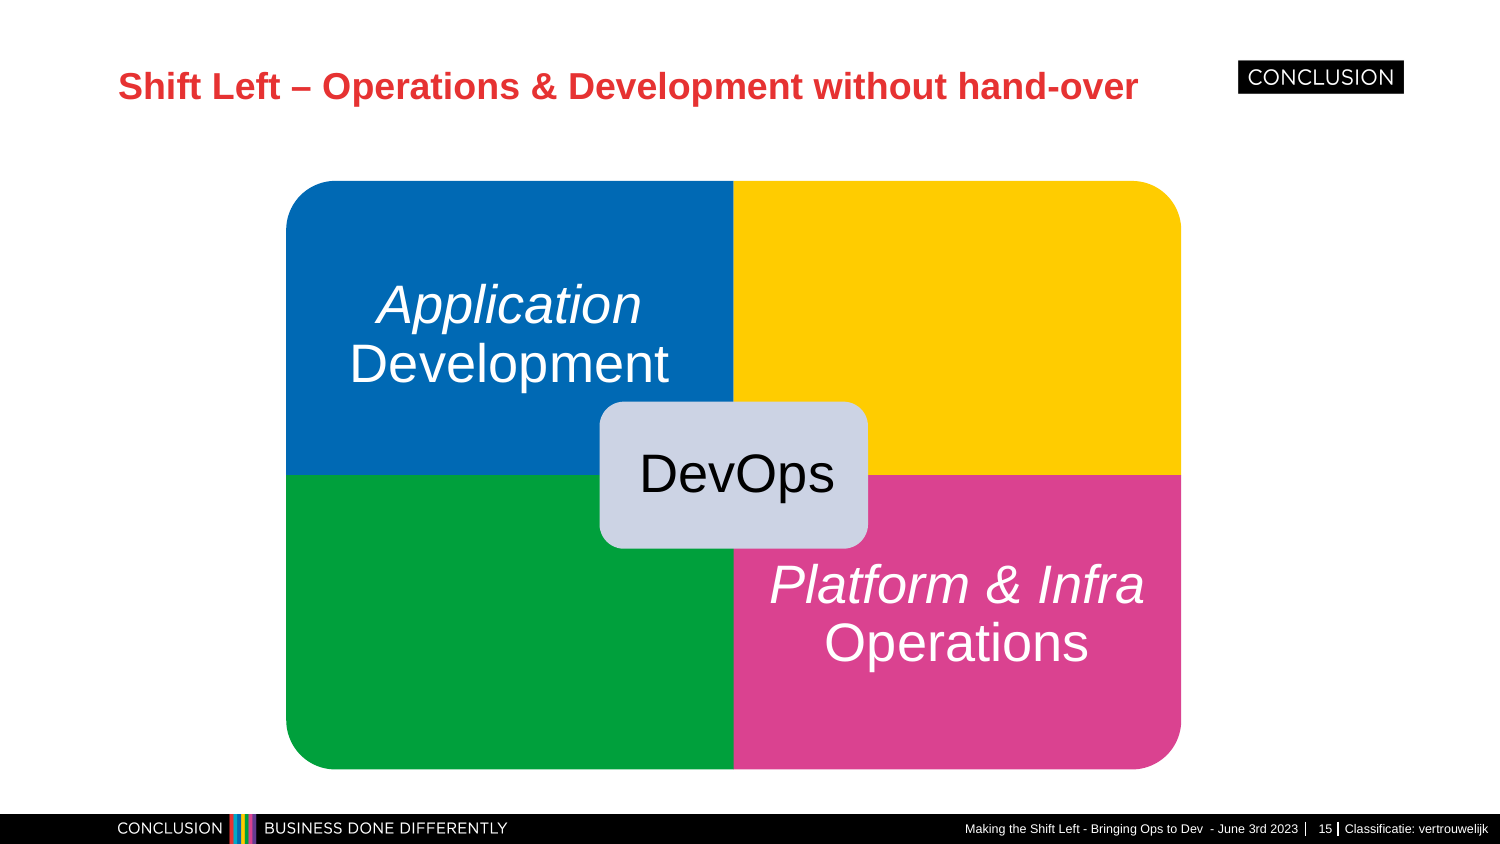

# Shift Left – Operations & Development without hand-over
Application Development

Platform & Infra Operations
DevOps
Making the Shift Left - Bringing Ops to Dev  - June 3rd 2023
15